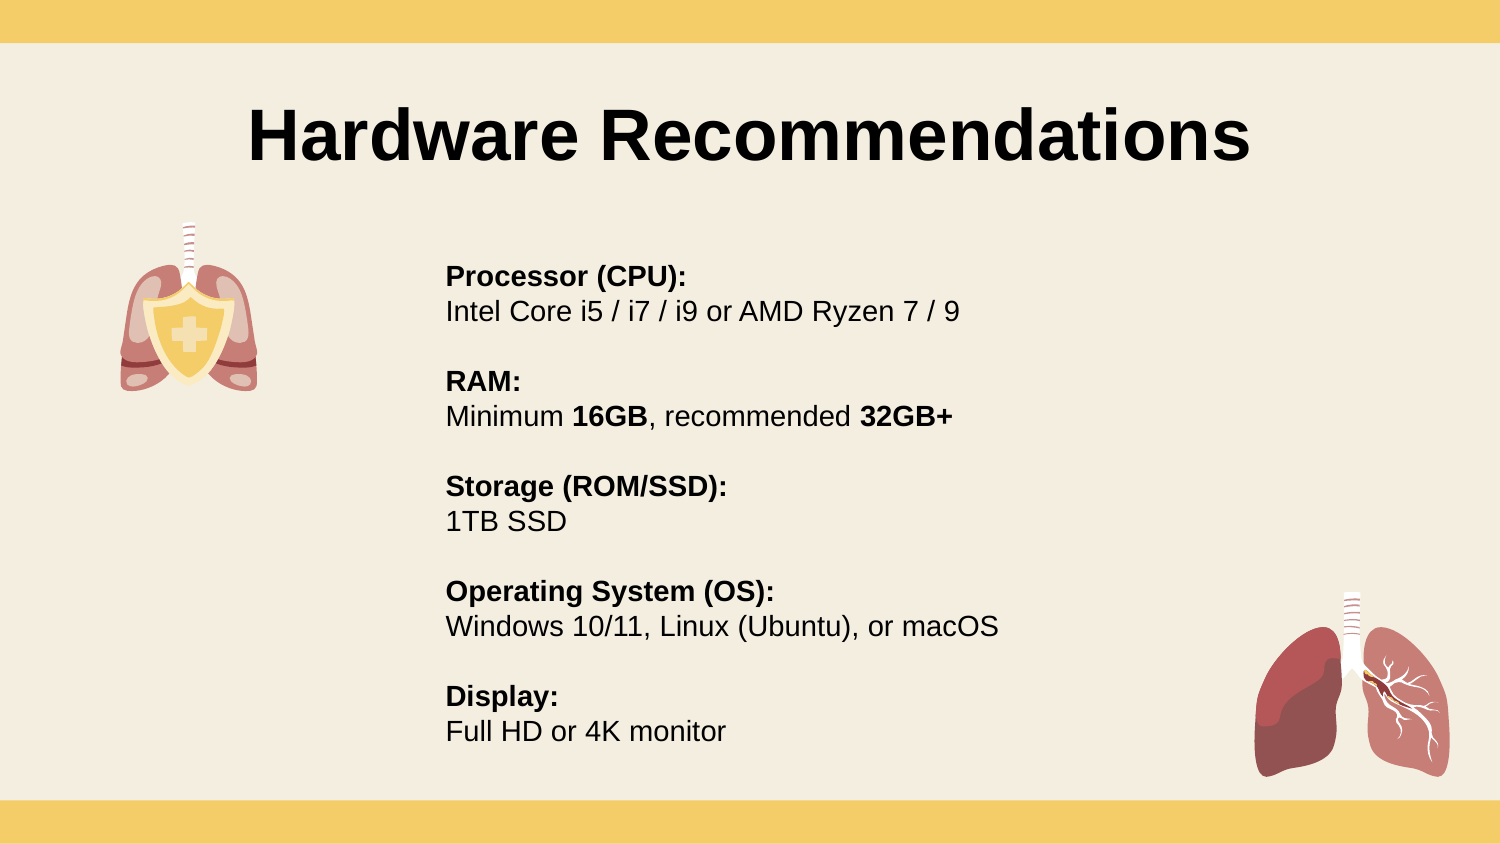

# Hardware Recommendations

Processor (CPU):
Intel Core i5 / i7 / i9 or AMD Ryzen 7 / 9

RAM:
Minimum 16GB, recommended 32GB+

Storage (ROM/SSD):
1TB SSD

Operating System (OS):
Windows 10/11, Linux (Ubuntu), or macOS

Display:
Full HD or 4K monitor